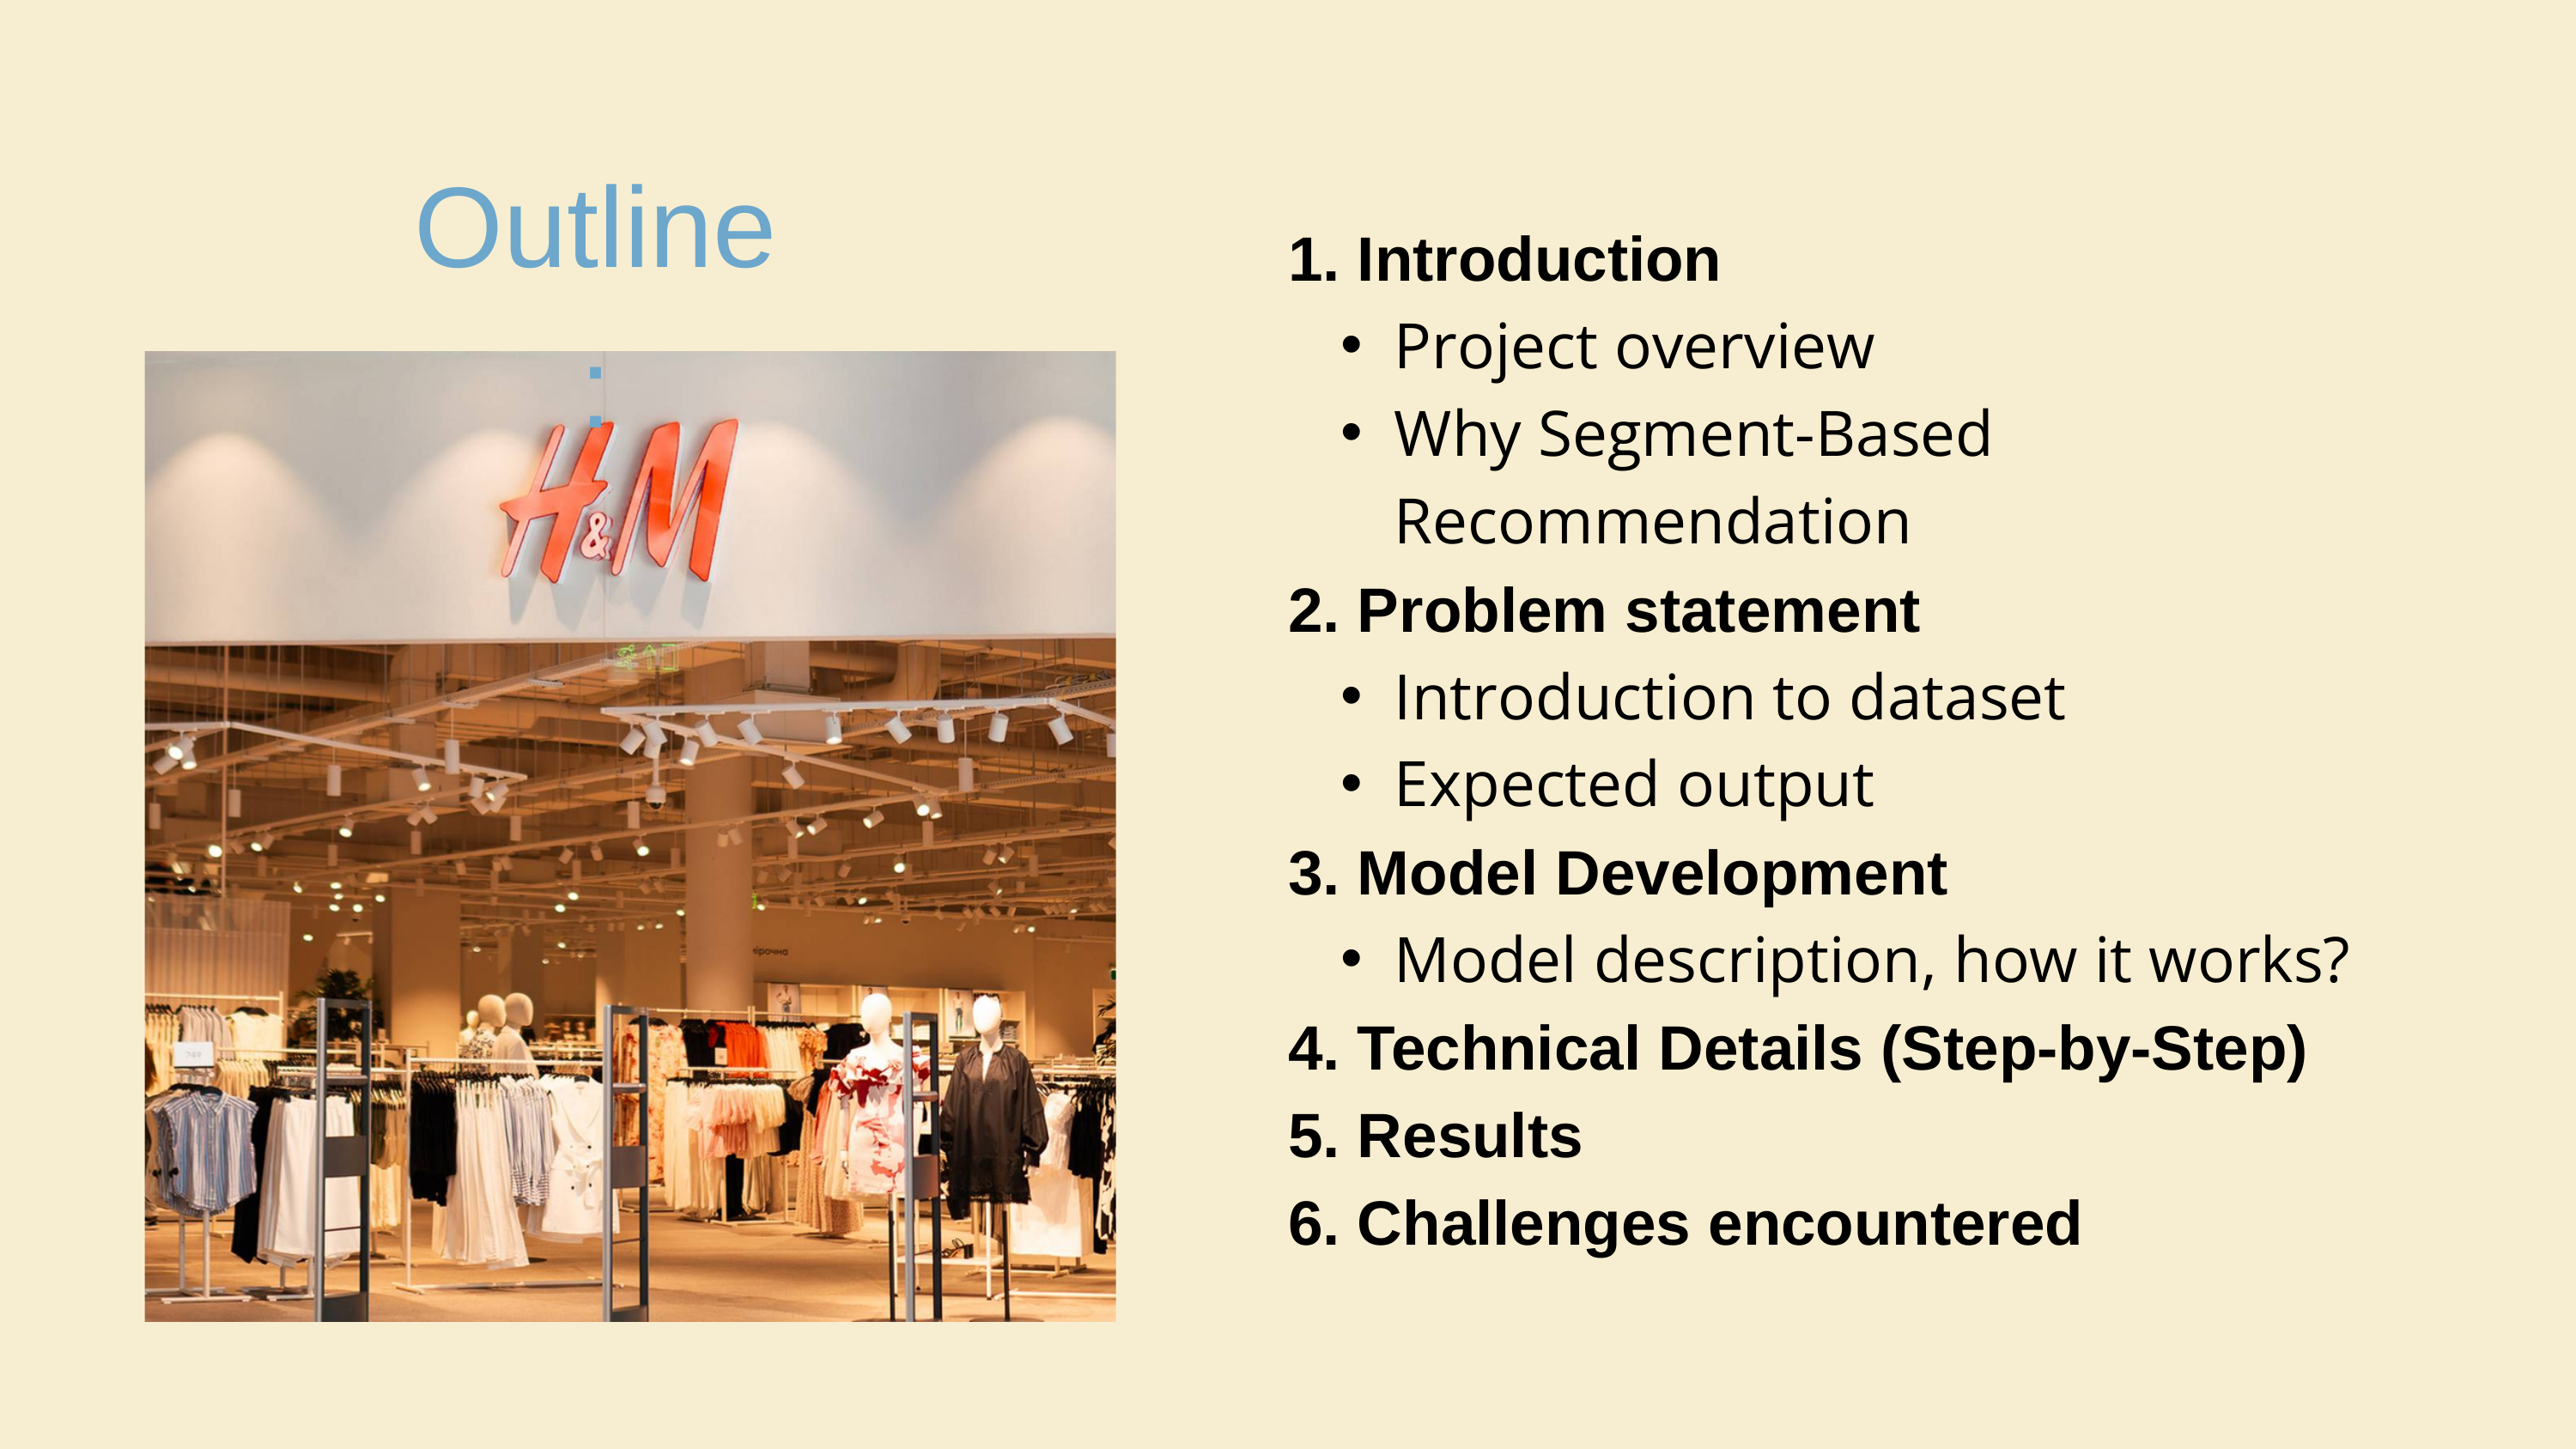

Outline:
1. Introduction
Project overview
Why Segment-Based Recommendation
2. Problem statement
Introduction to dataset
Expected output
3. Model Development
Model description, how it works?
4. Technical Details (Step-by-Step)
5. Results
6. Challenges encountered